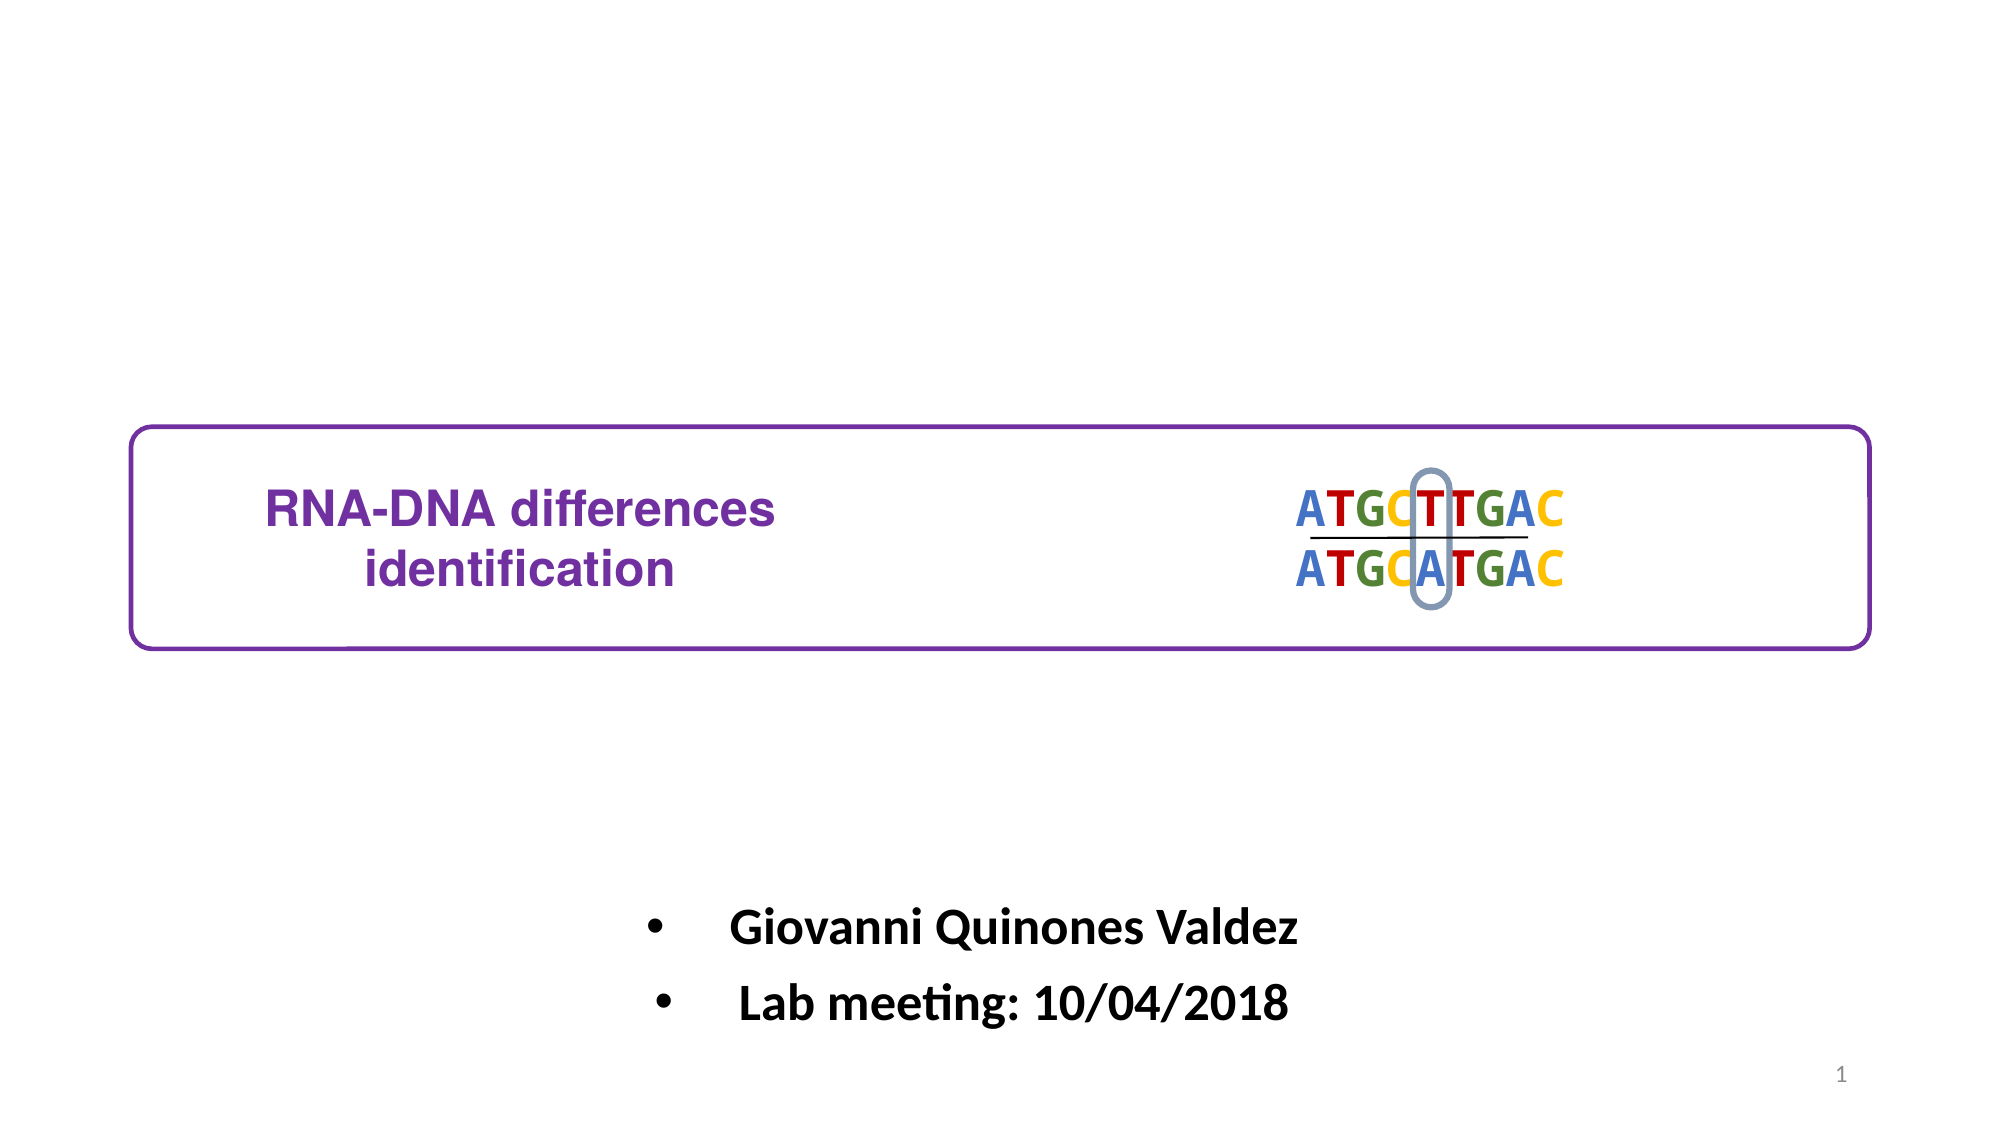

RNA-DNA differences identification
ATGCTTGAC
ATGCATGAC

Giovanni Quinones Valdez
Lab meeting: 10/04/2018
1